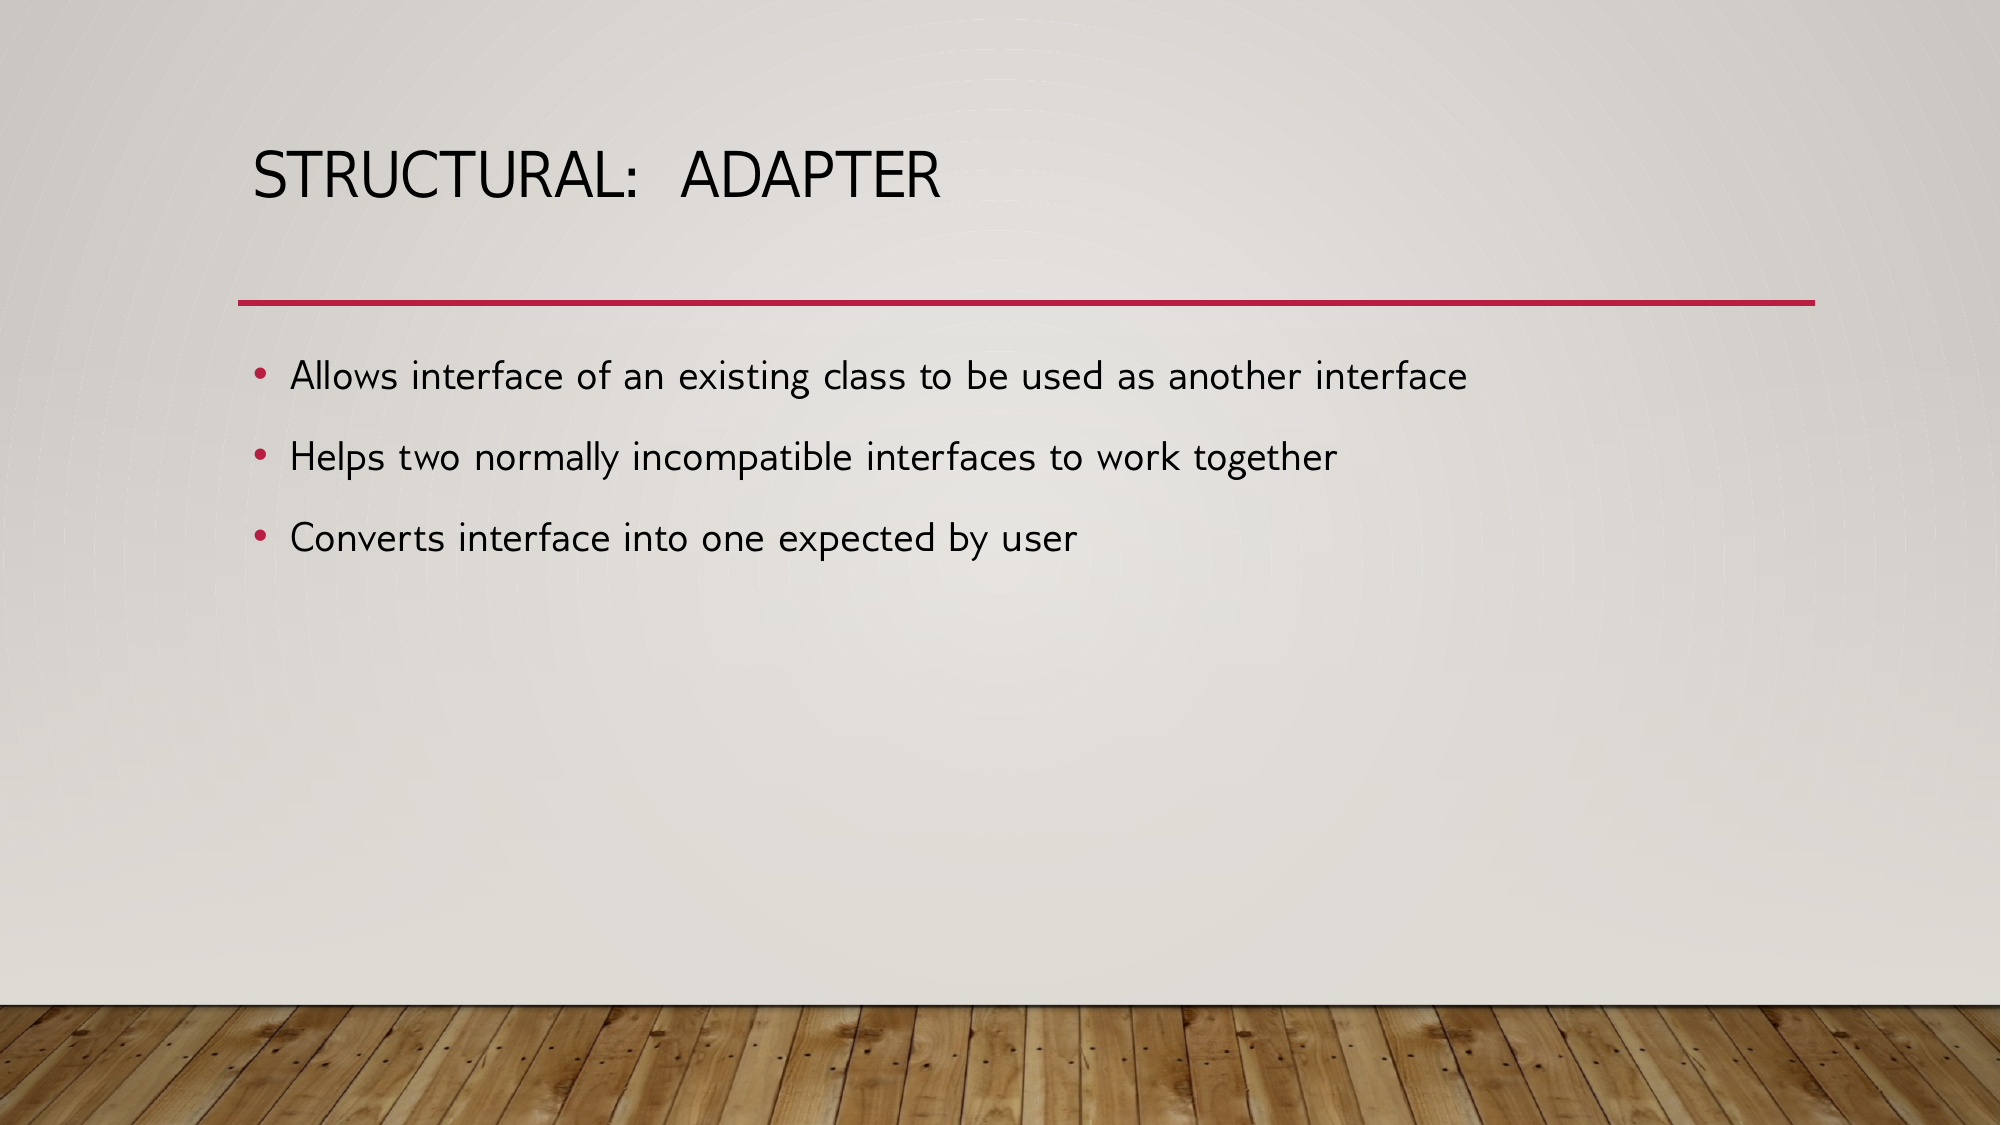

# Structural:  adapter
Allows interface of an existing class to be used as another interface
Helps two normally incompatible interfaces to work together
Converts interface into one expected by user